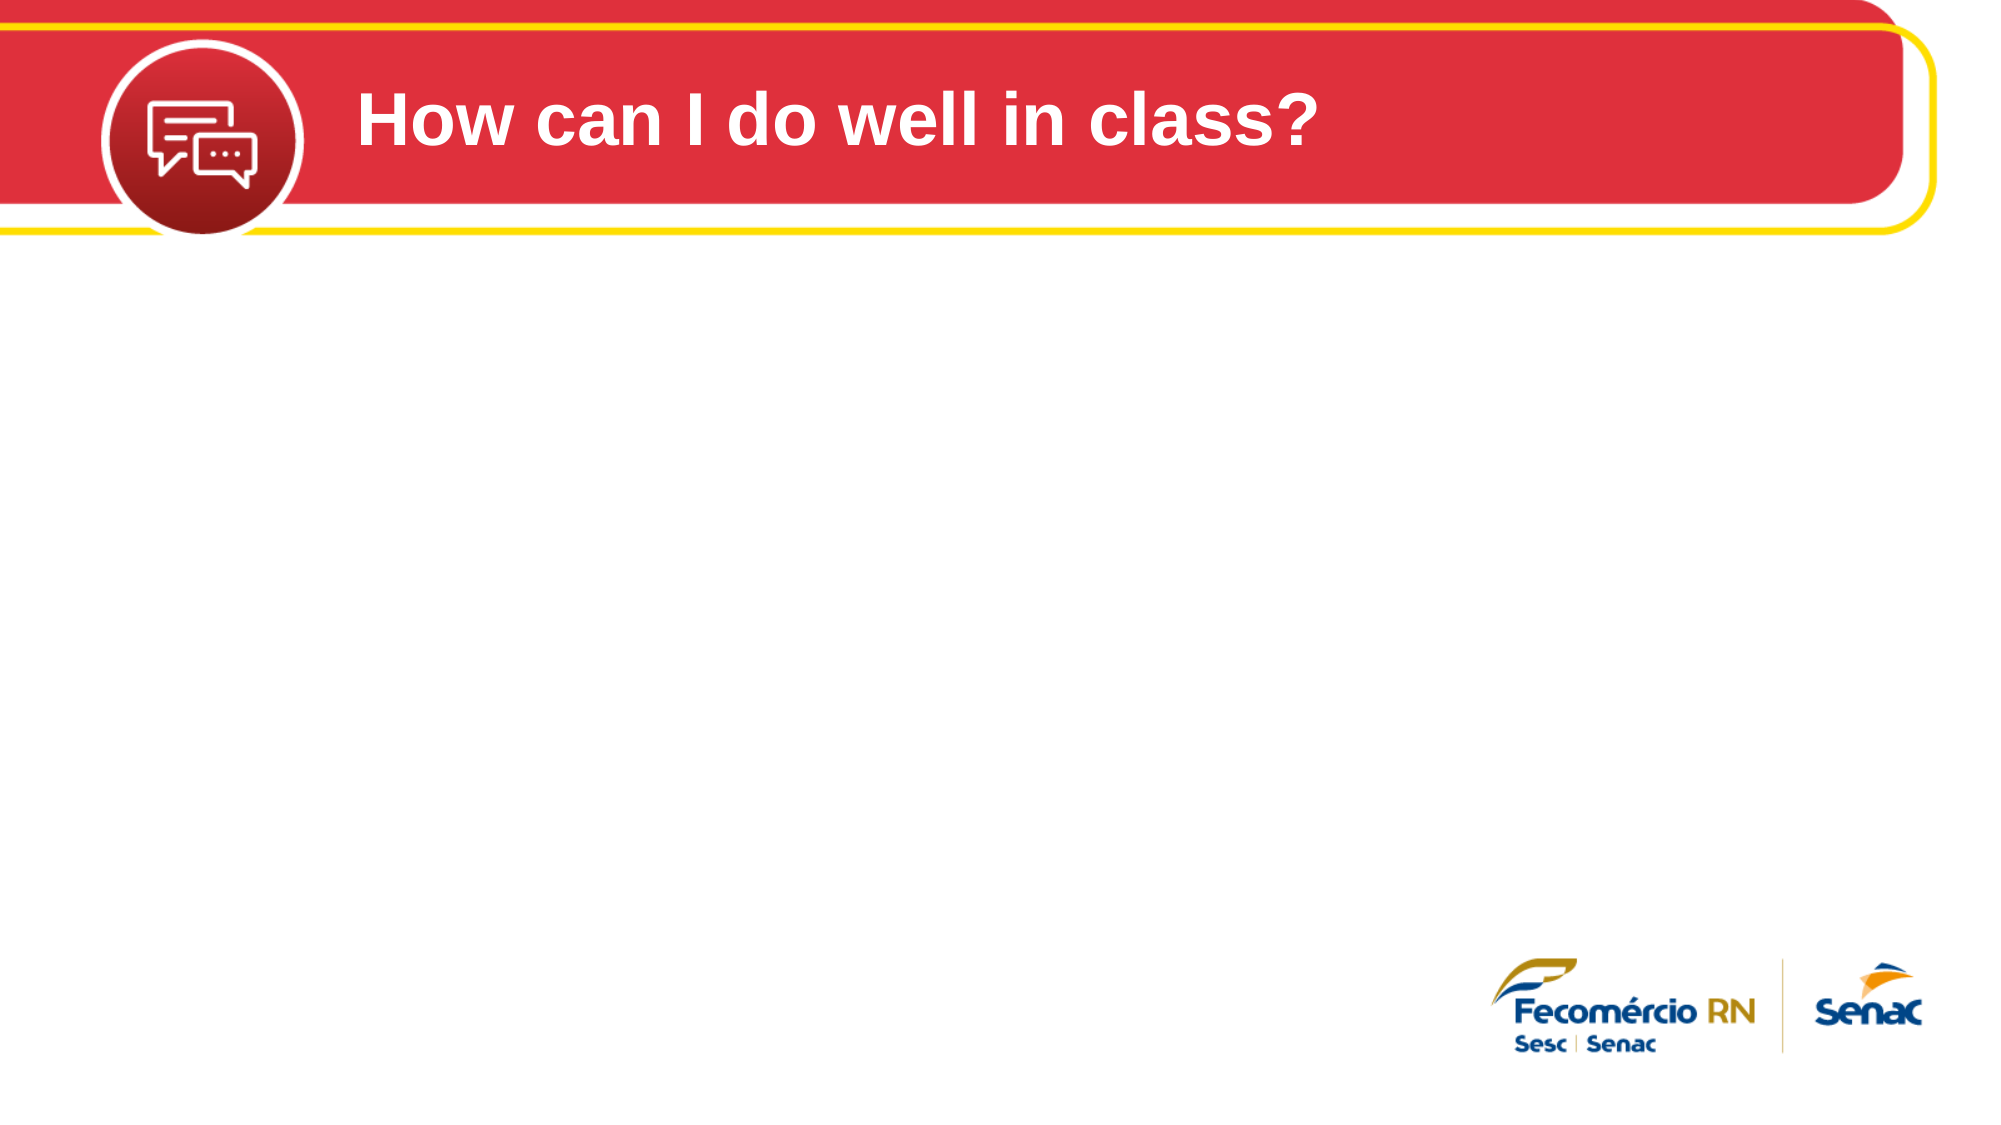

How can I do well in class?